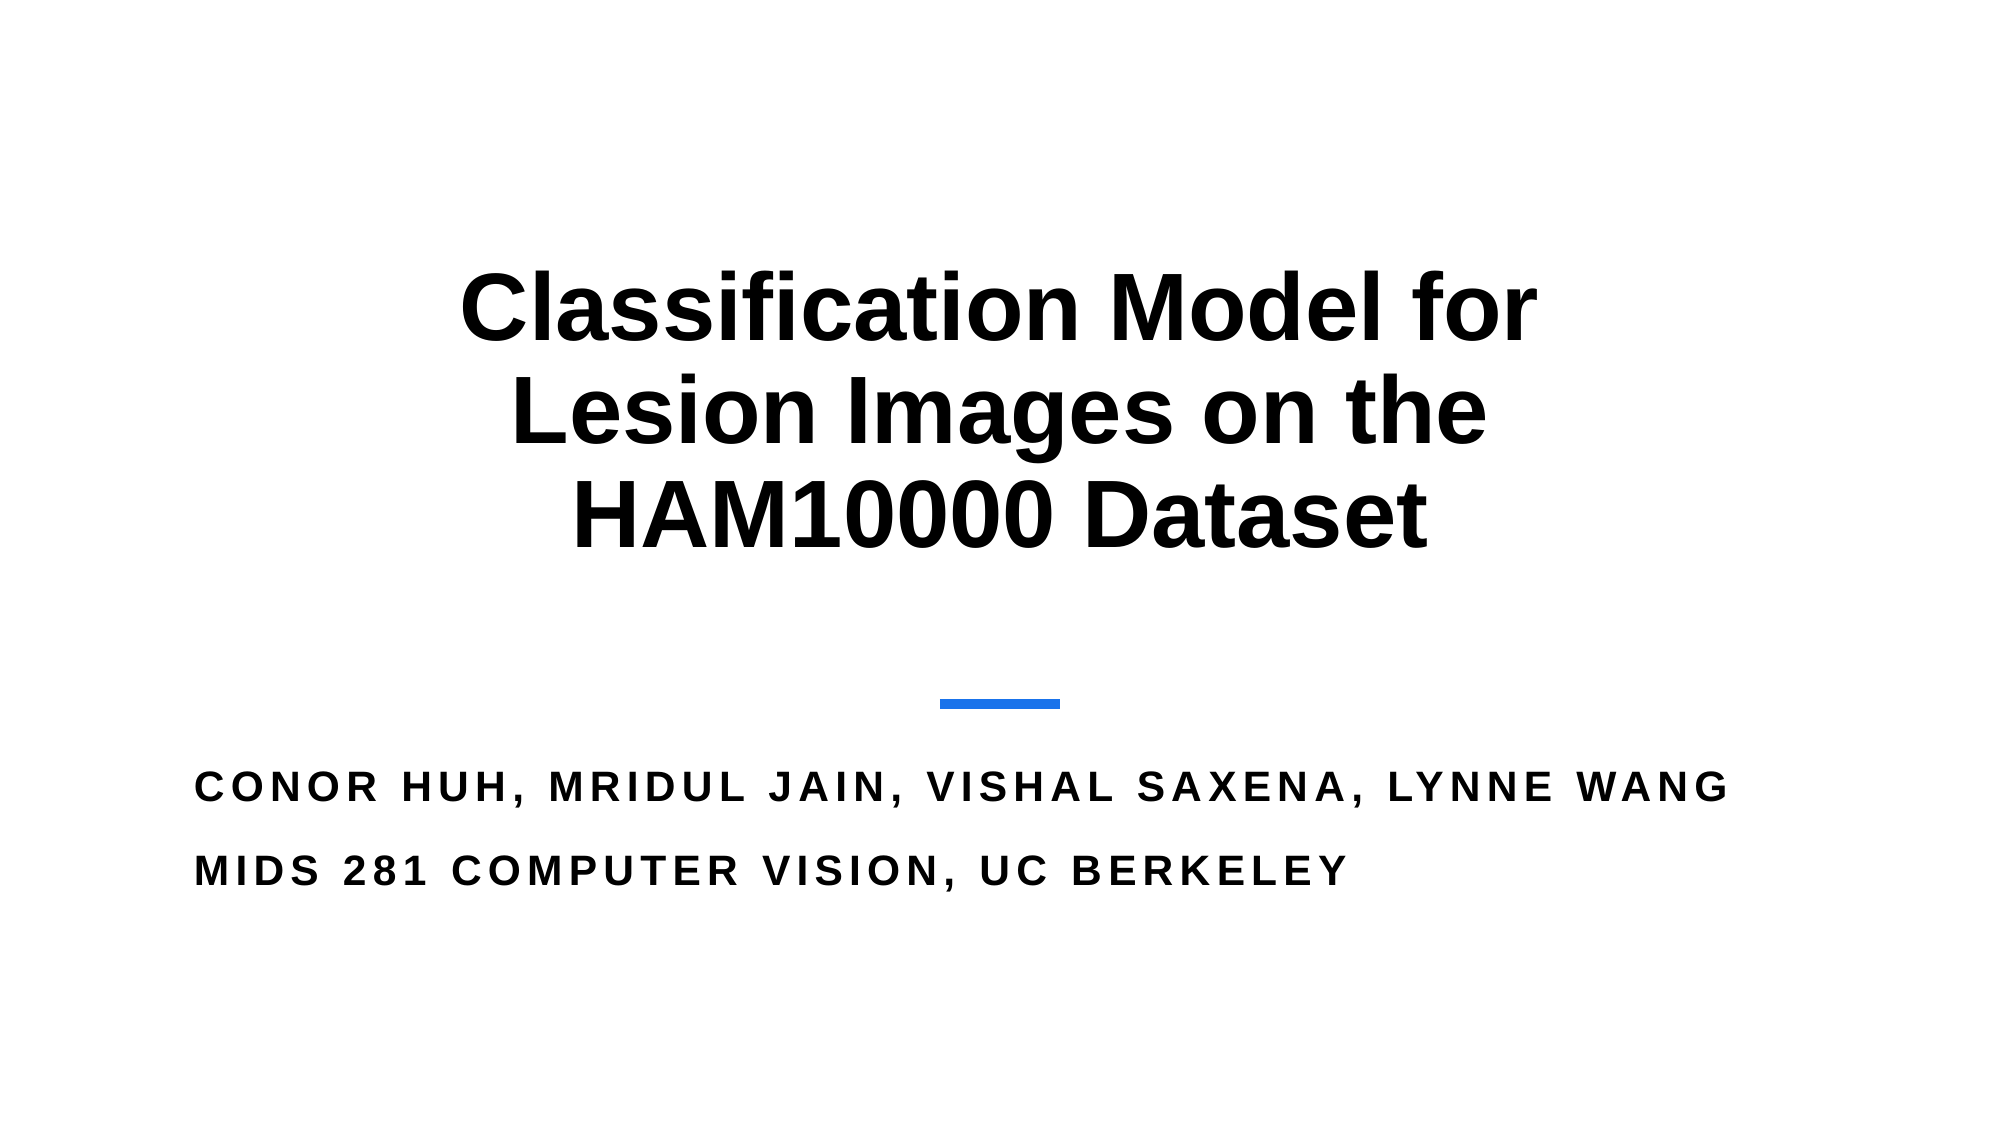

# Classification Model for Lesion Images on the HAM10000 Dataset
Conor Huh, Mridul Jain, Vishal Saxena, Lynne Wang
MIDS 281 Computer Vision, UC Berkeley